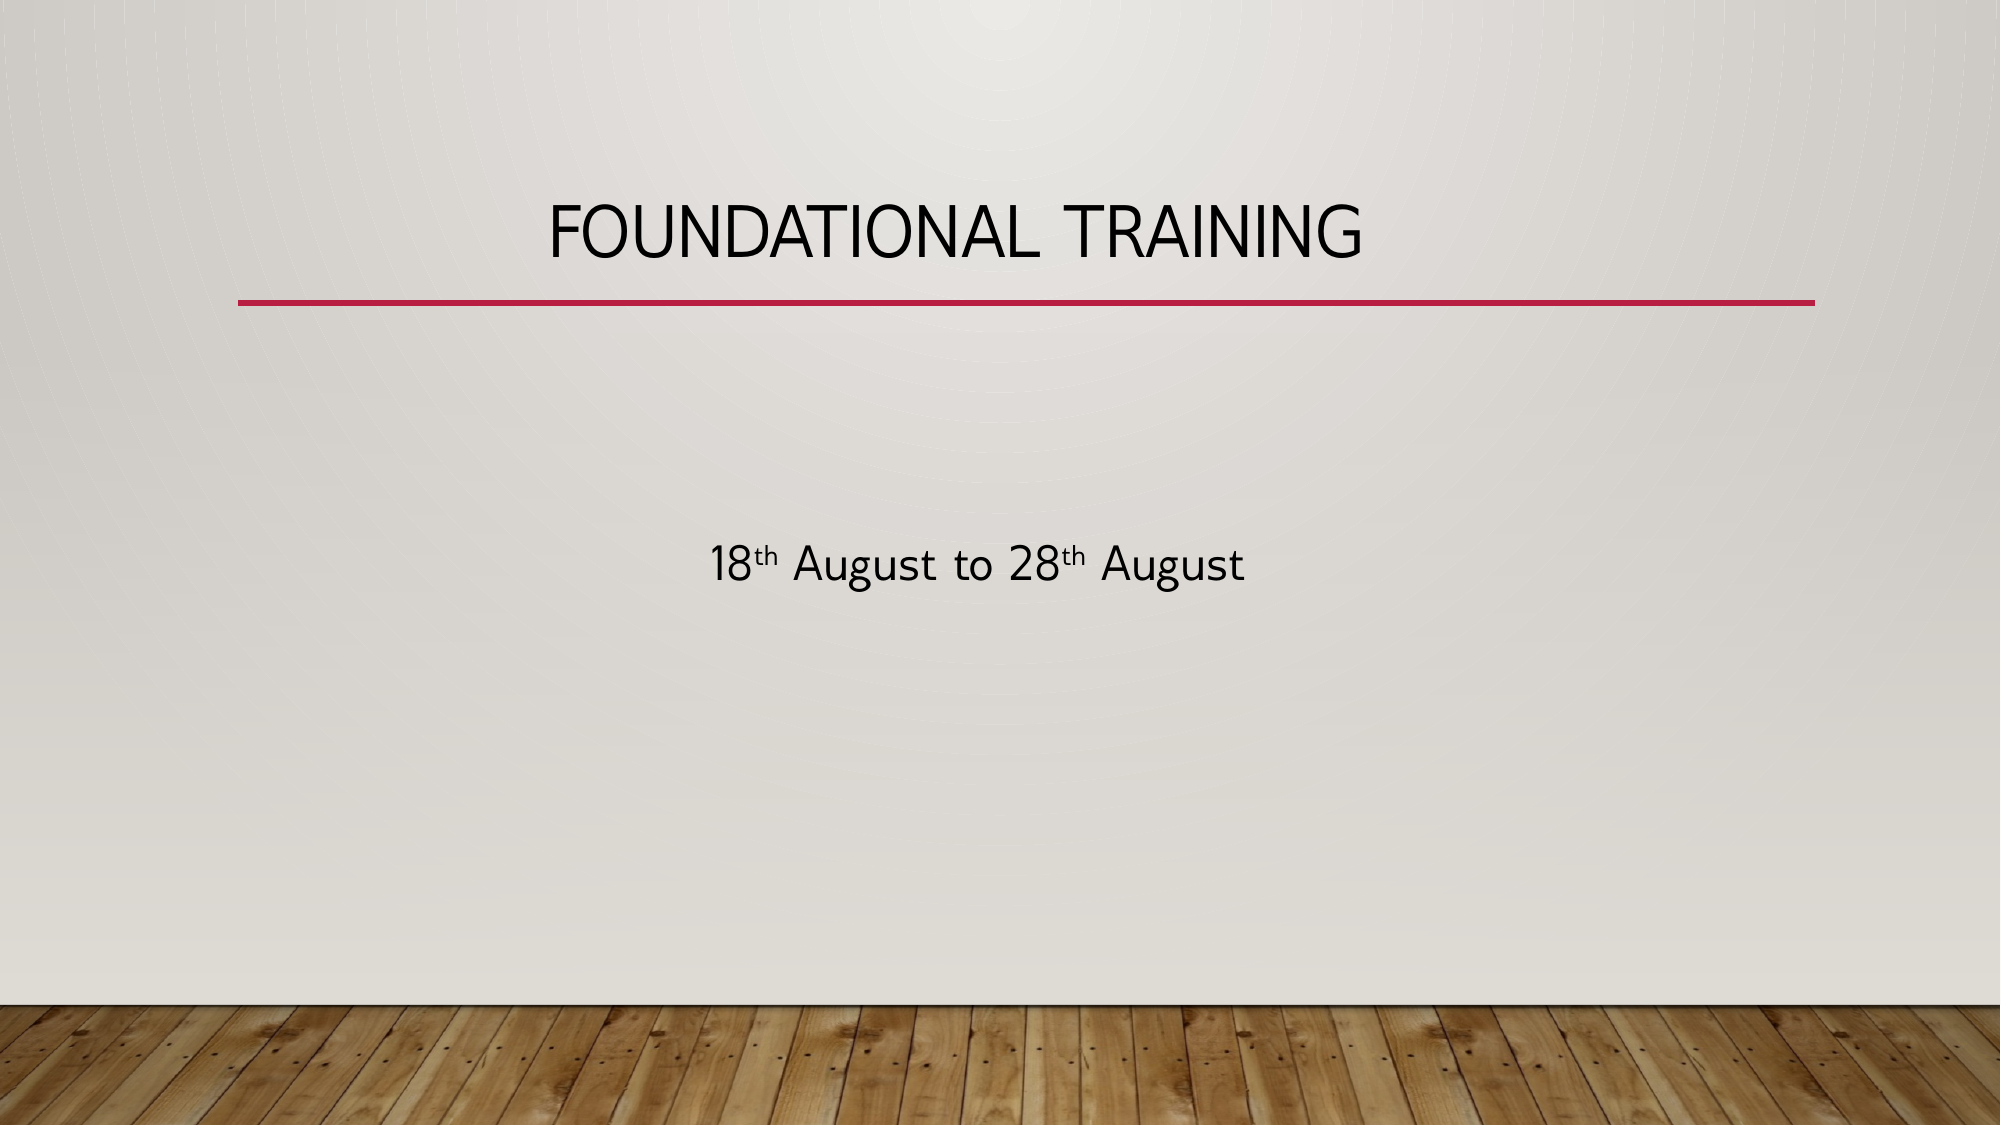

# Foundational Training
18th August to 28th August